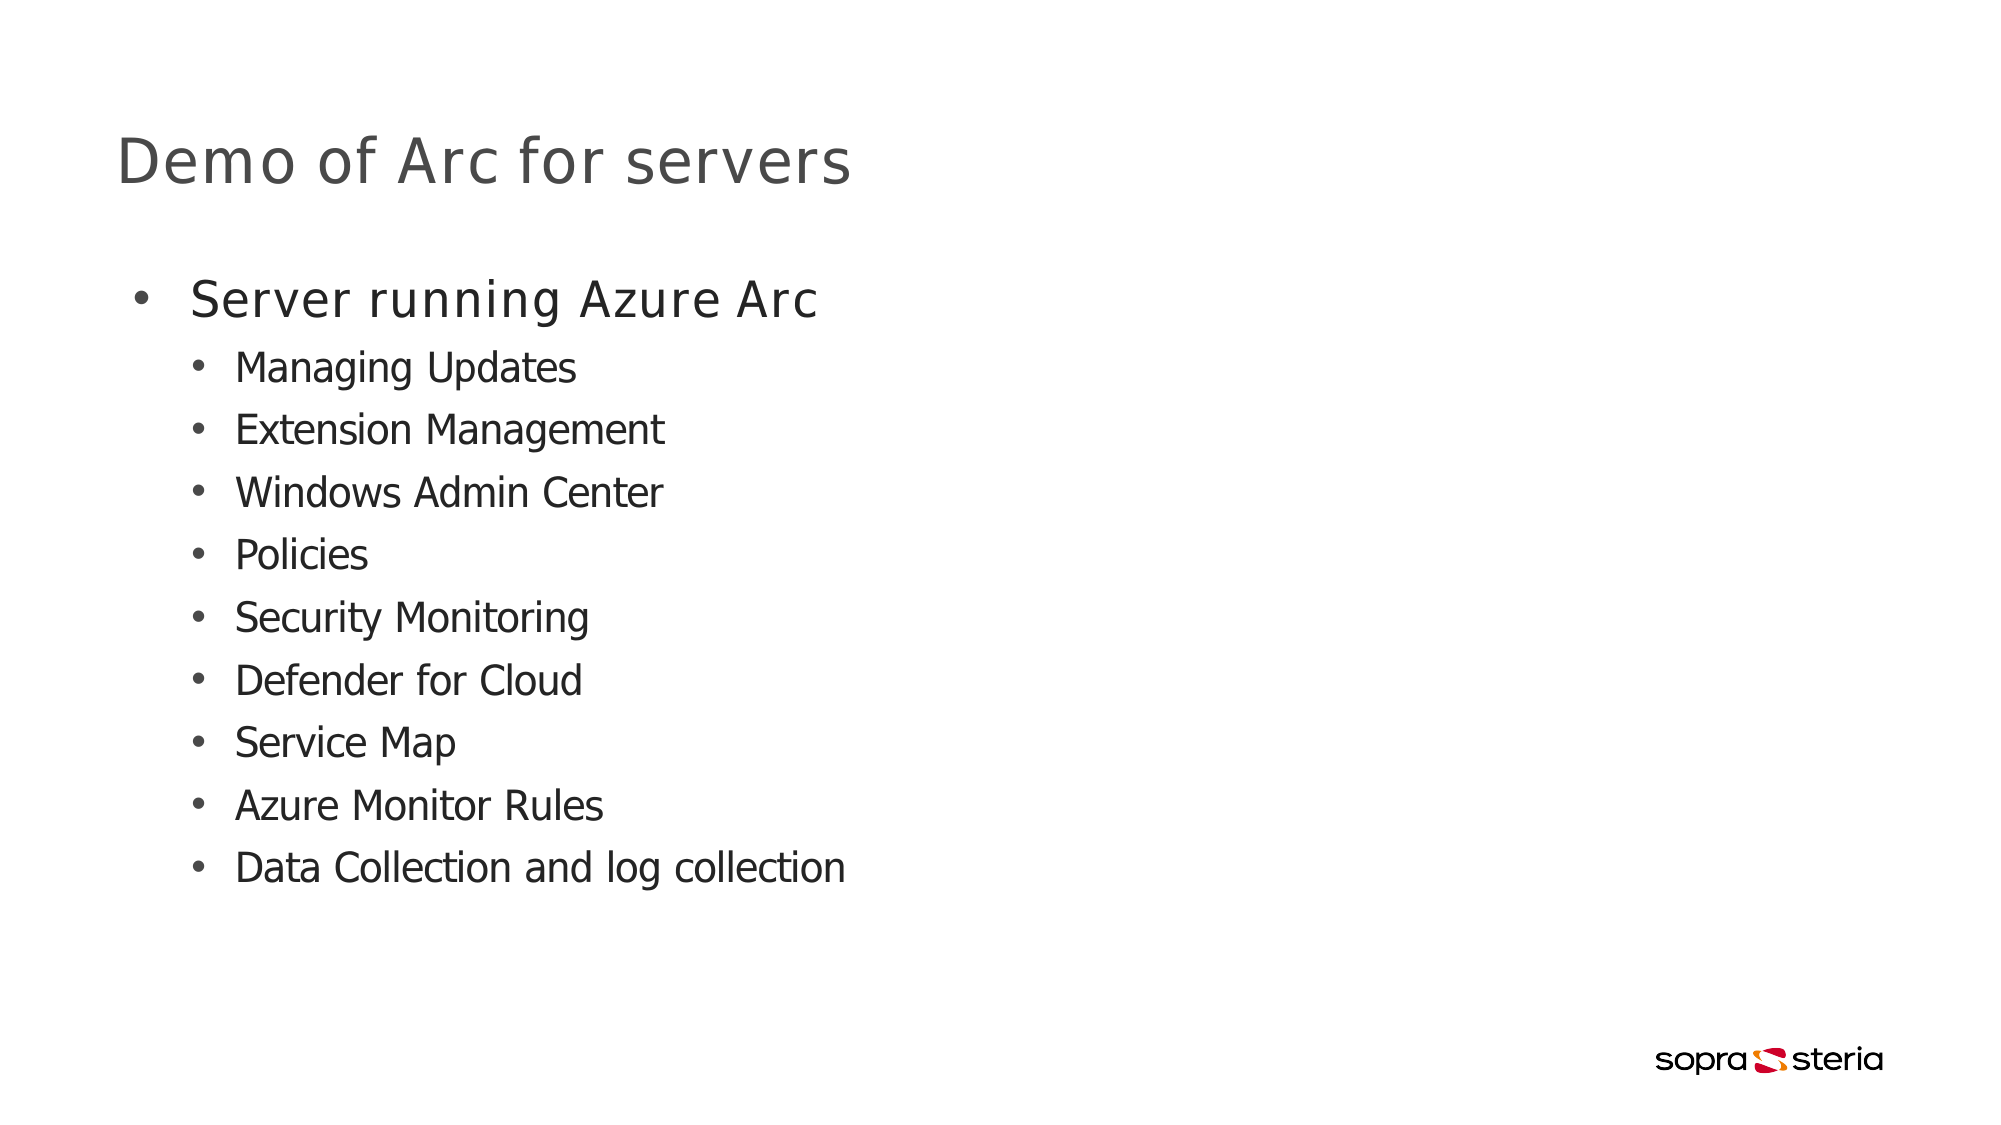

# Demo of Arc for servers
Server running Azure Arc
Managing Updates
Extension Management
Windows Admin Center
Policies
Security Monitoring
Defender for Cloud
Service Map
Azure Monitor Rules
Data Collection and log collection